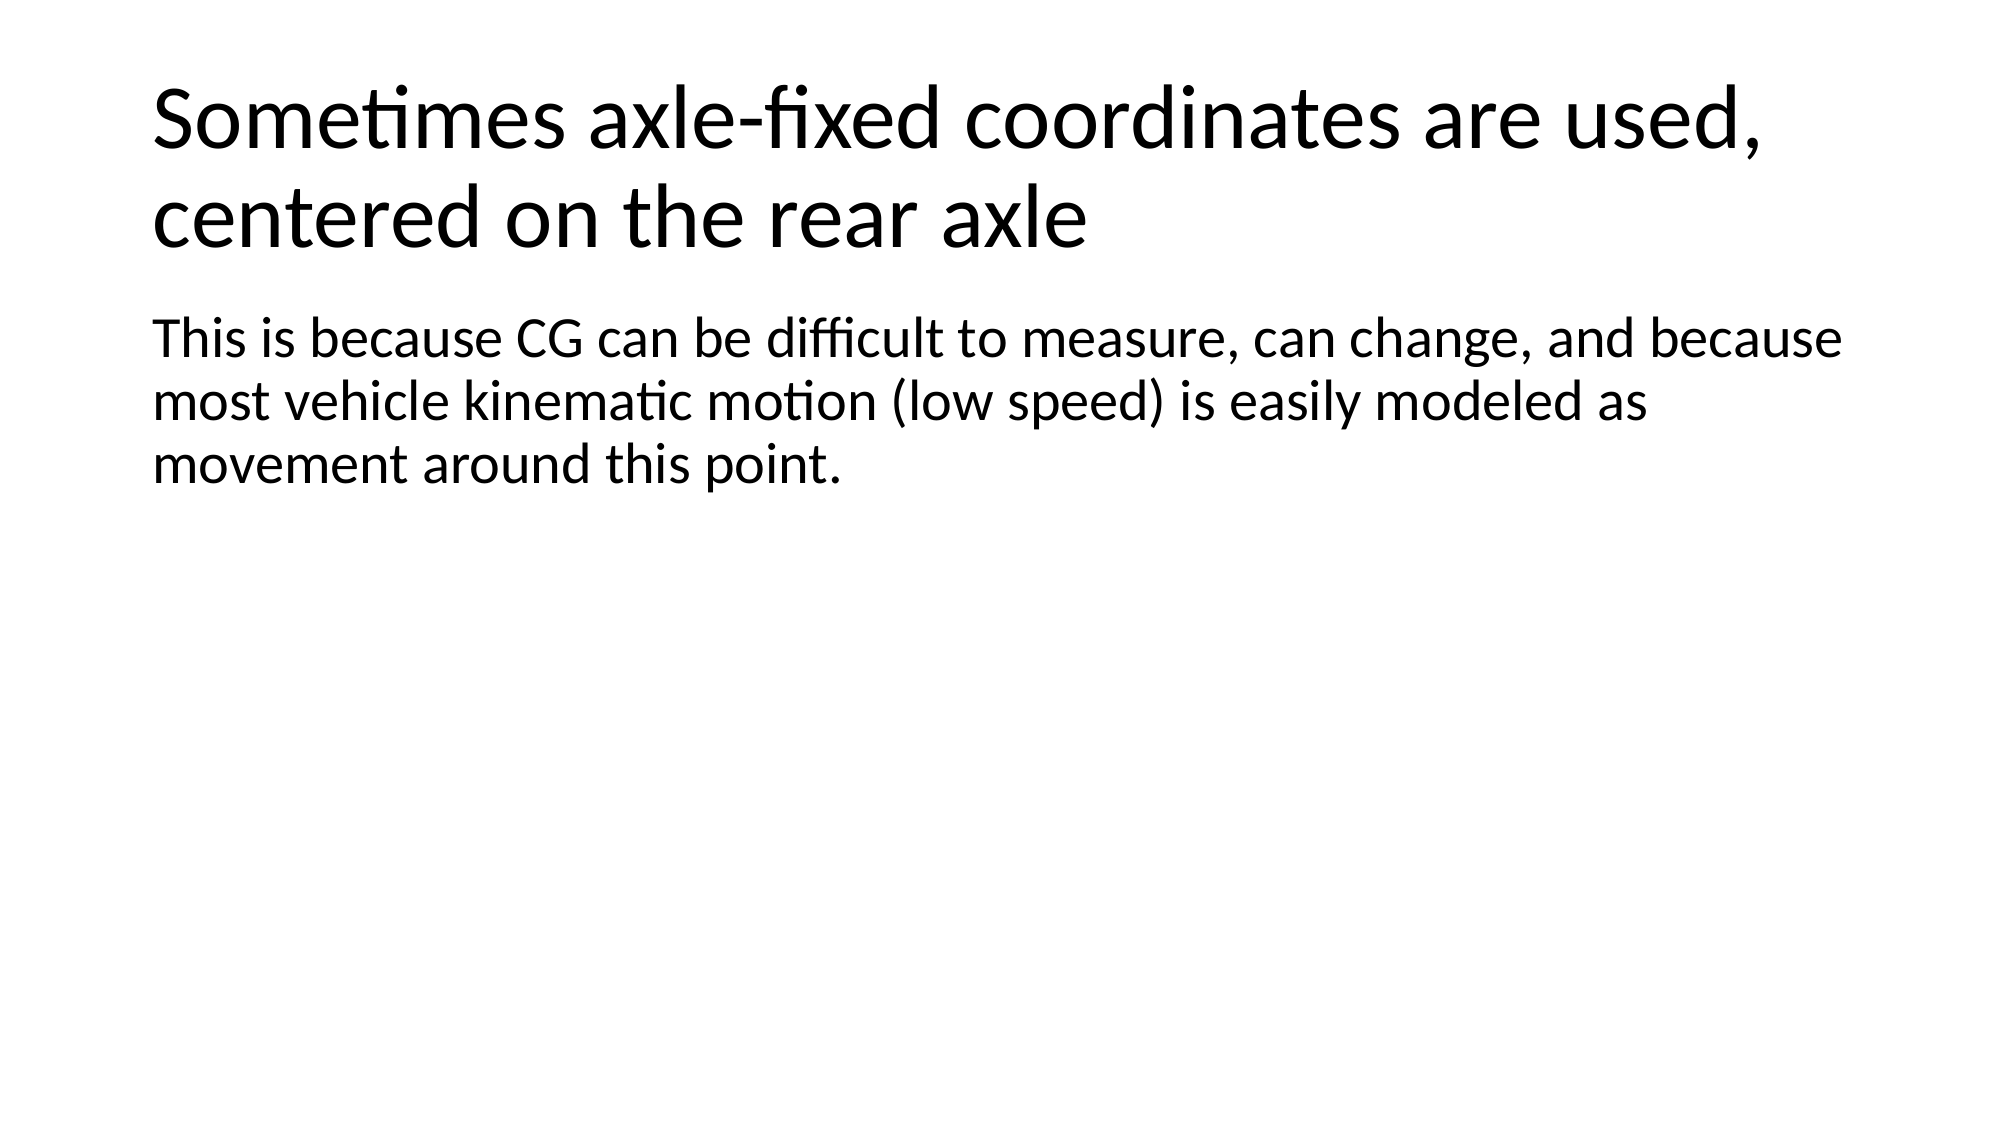

# Sometimes axle-fixed coordinates are used, centered on the rear axle
This is because CG can be difficult to measure, can change, and because most vehicle kinematic motion (low speed) is easily modeled as movement around this point.